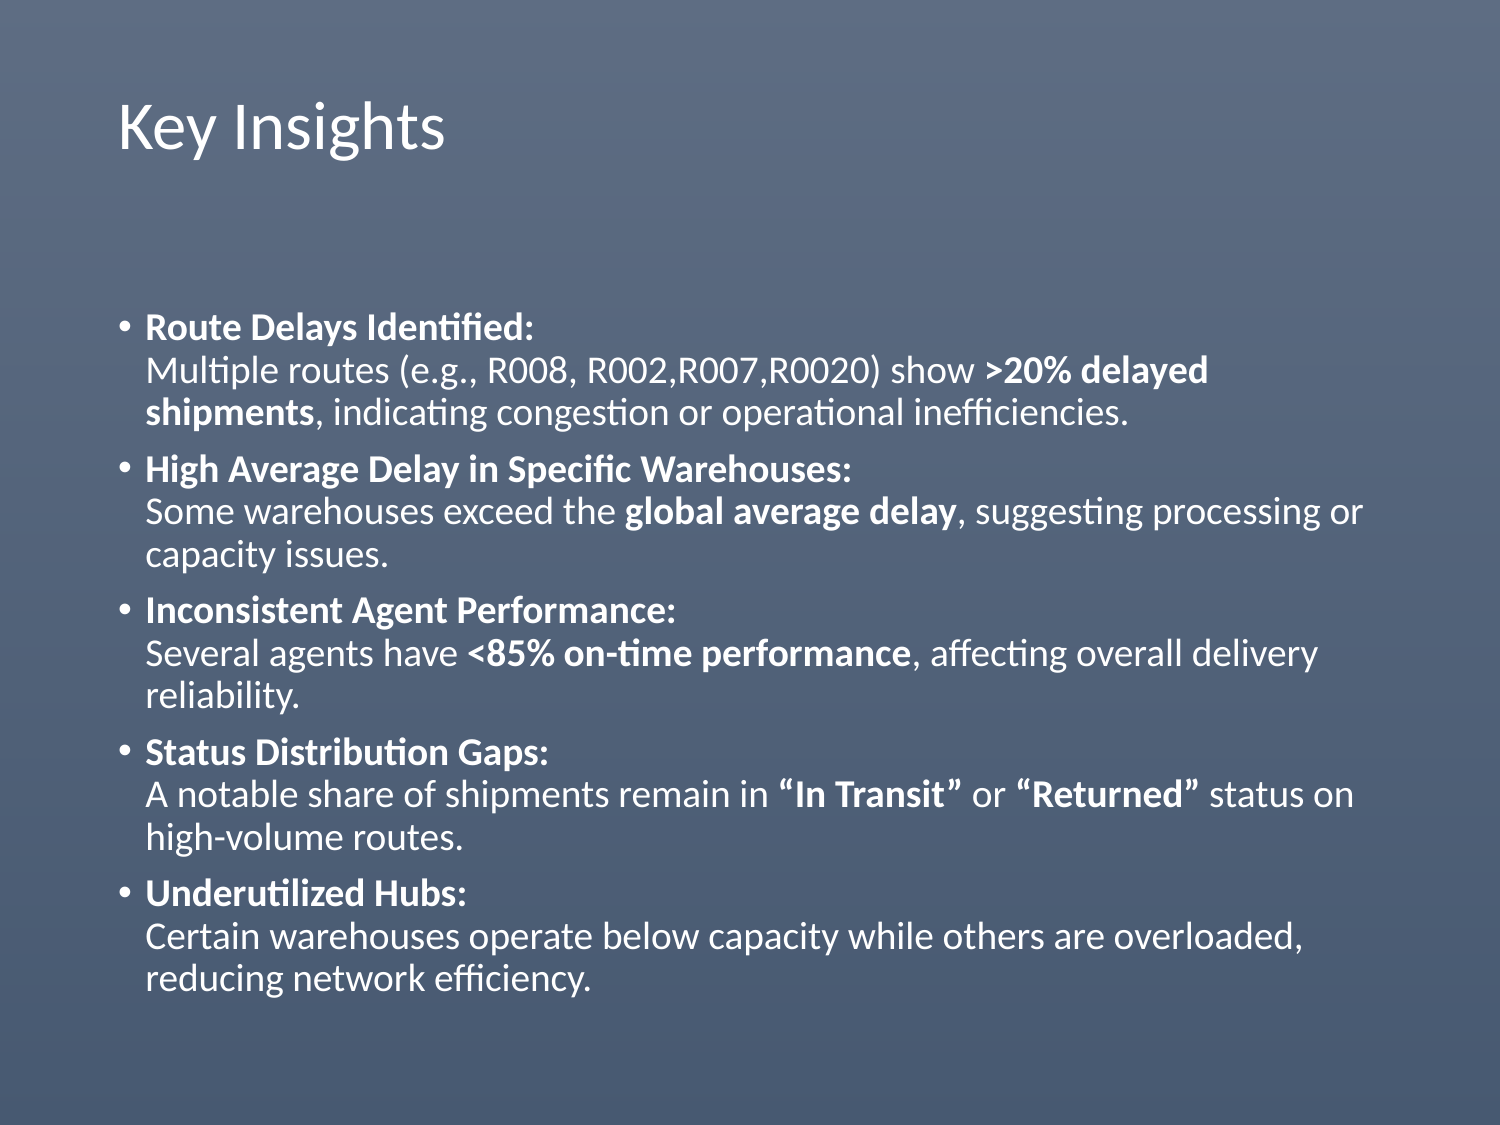

# Key Insights
Route Delays Identified:
Multiple routes (e.g., R008, R002,R007,R0020) show >20% delayed shipments, indicating congestion or operational inefficiencies.
High Average Delay in Specific Warehouses:
Some warehouses exceed the global average delay, suggesting processing or capacity issues.
Inconsistent Agent Performance:
Several agents have <85% on-time performance, affecting overall delivery reliability.
Status Distribution Gaps:
A notable share of shipments remain in “In Transit” or “Returned” status on high-volume routes.
Underutilized Hubs:
Certain warehouses operate below capacity while others are overloaded, reducing network efficiency.